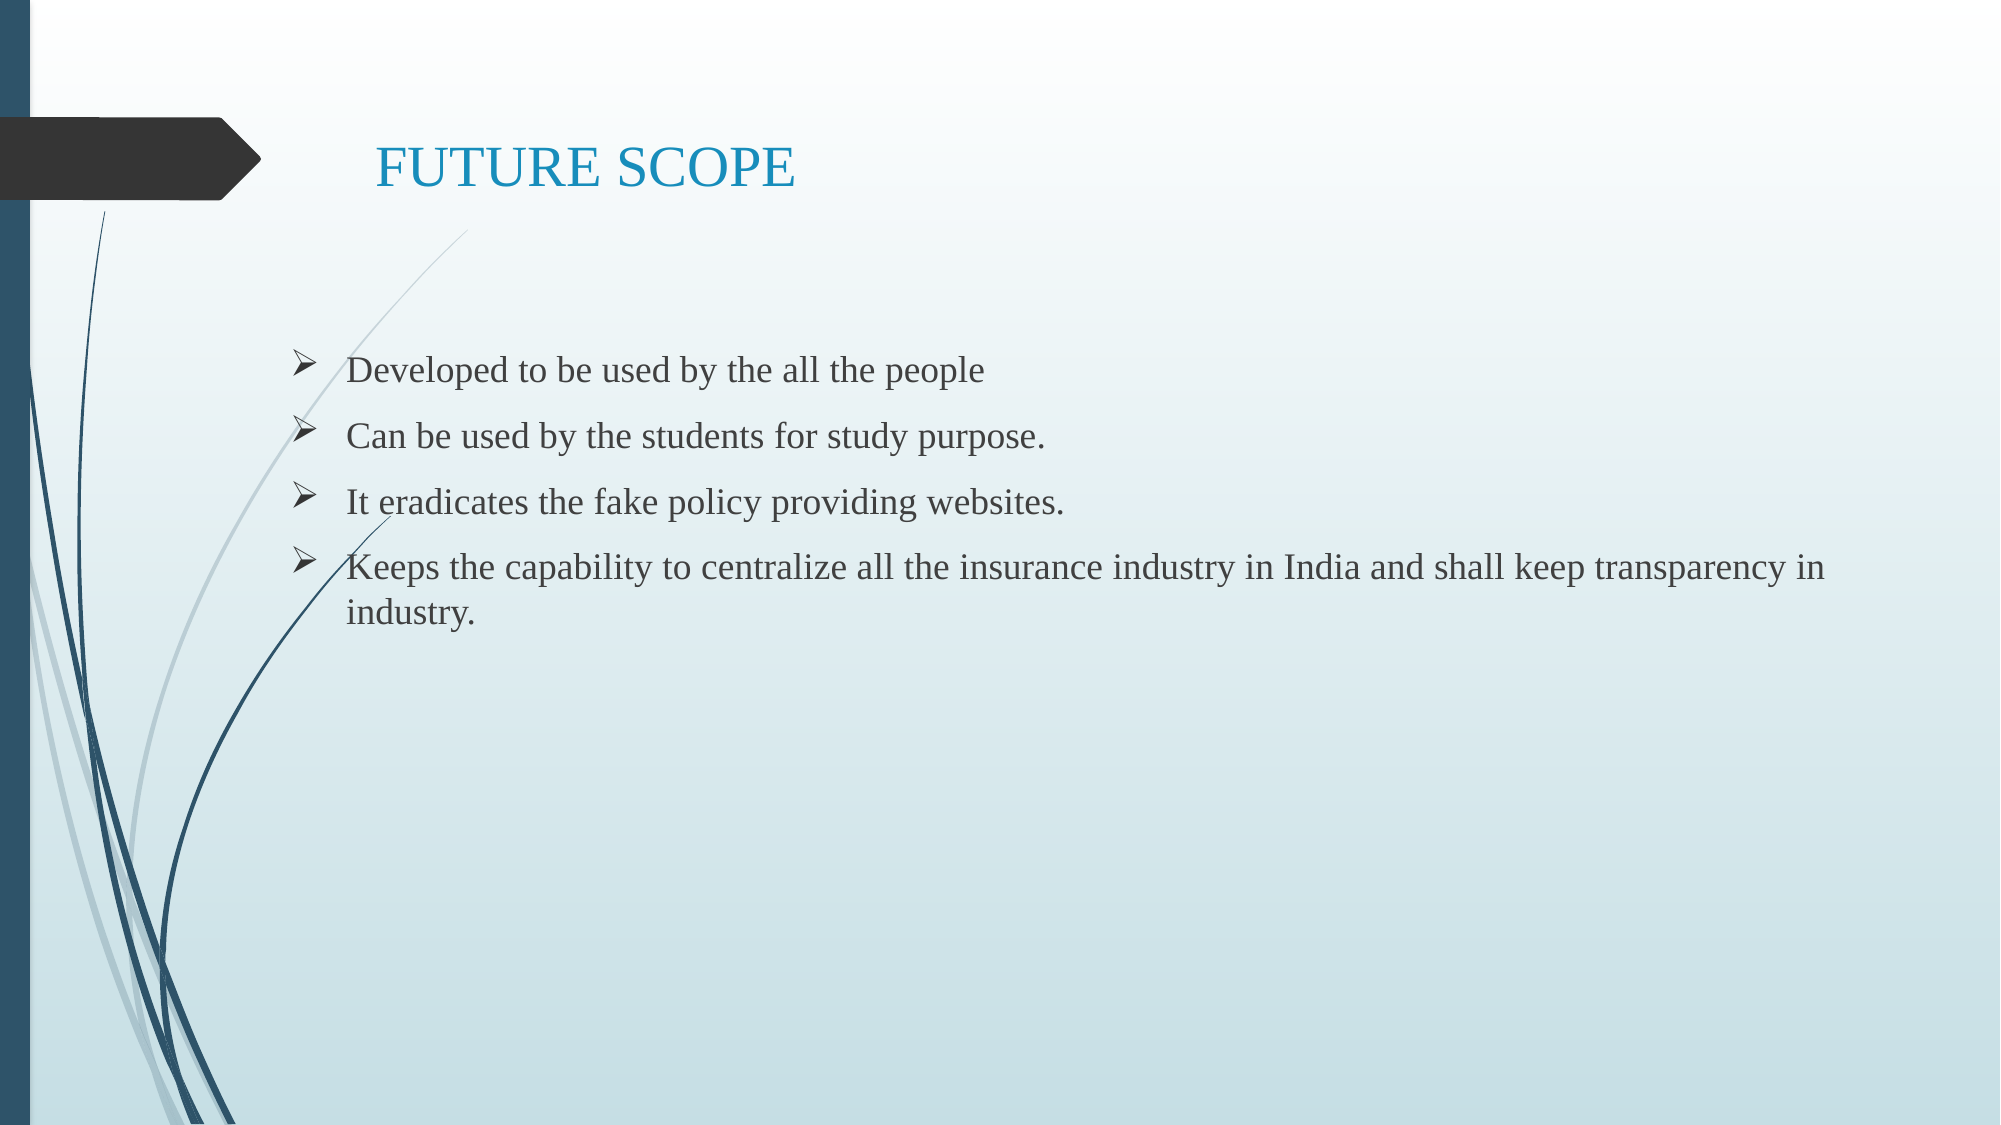

# FUTURE SCOPE
Developed to be used by the all the people
Can be used by the students for study purpose.
It eradicates the fake policy providing websites.
Keeps the capability to centralize all the insurance industry in India and shall keep transparency in industry.